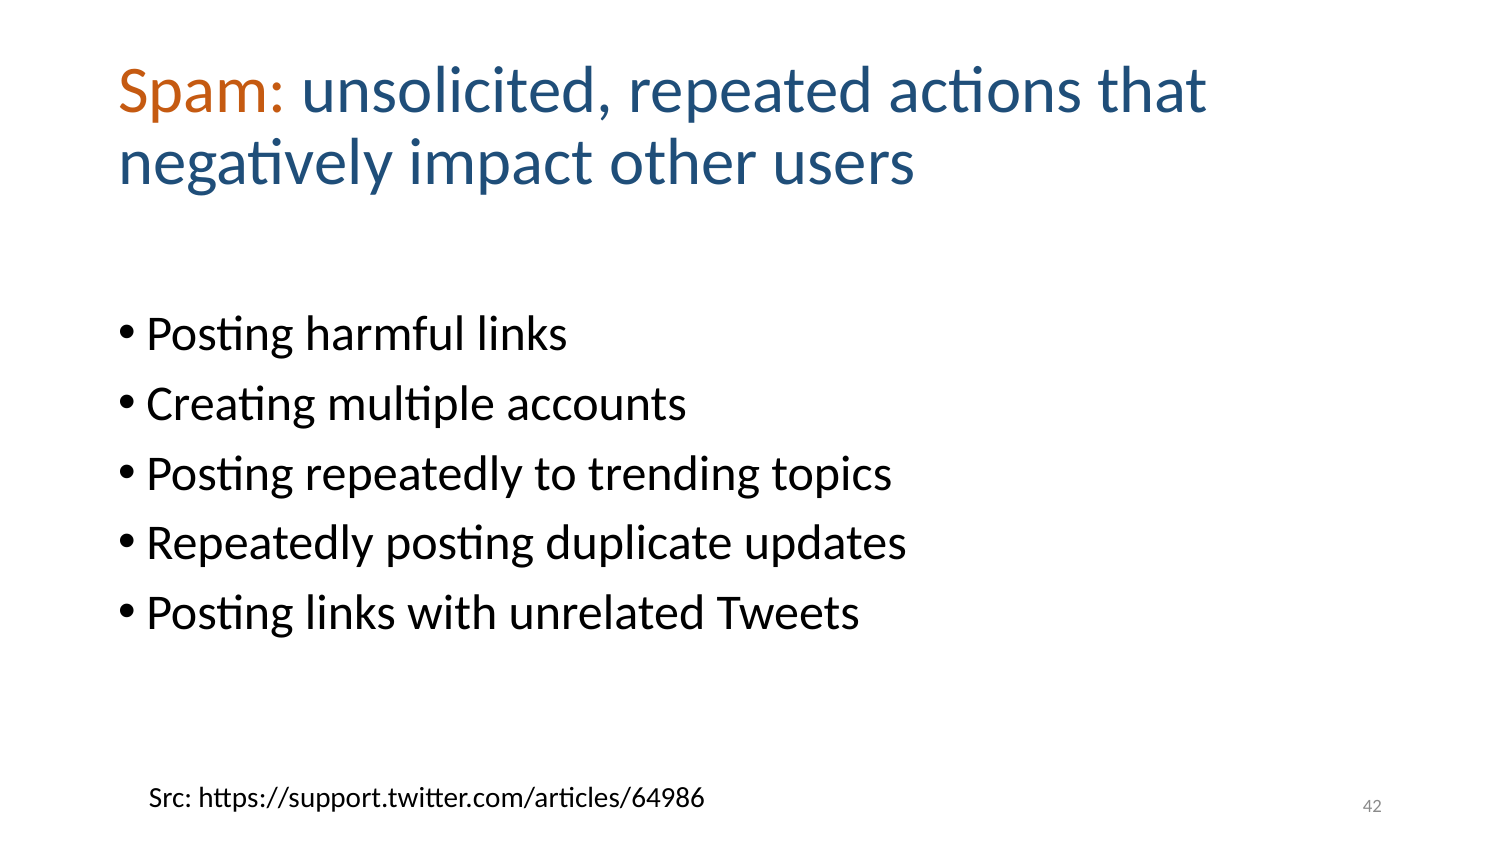

# Spam: unsolicited, repeated actions that negatively impact other users

Posting harmful links
Creating multiple accounts
Posting repeatedly to trending topics
Repeatedly posting duplicate updates
Posting links with unrelated Tweets
Src: https://support.twitter.com/articles/64986
42